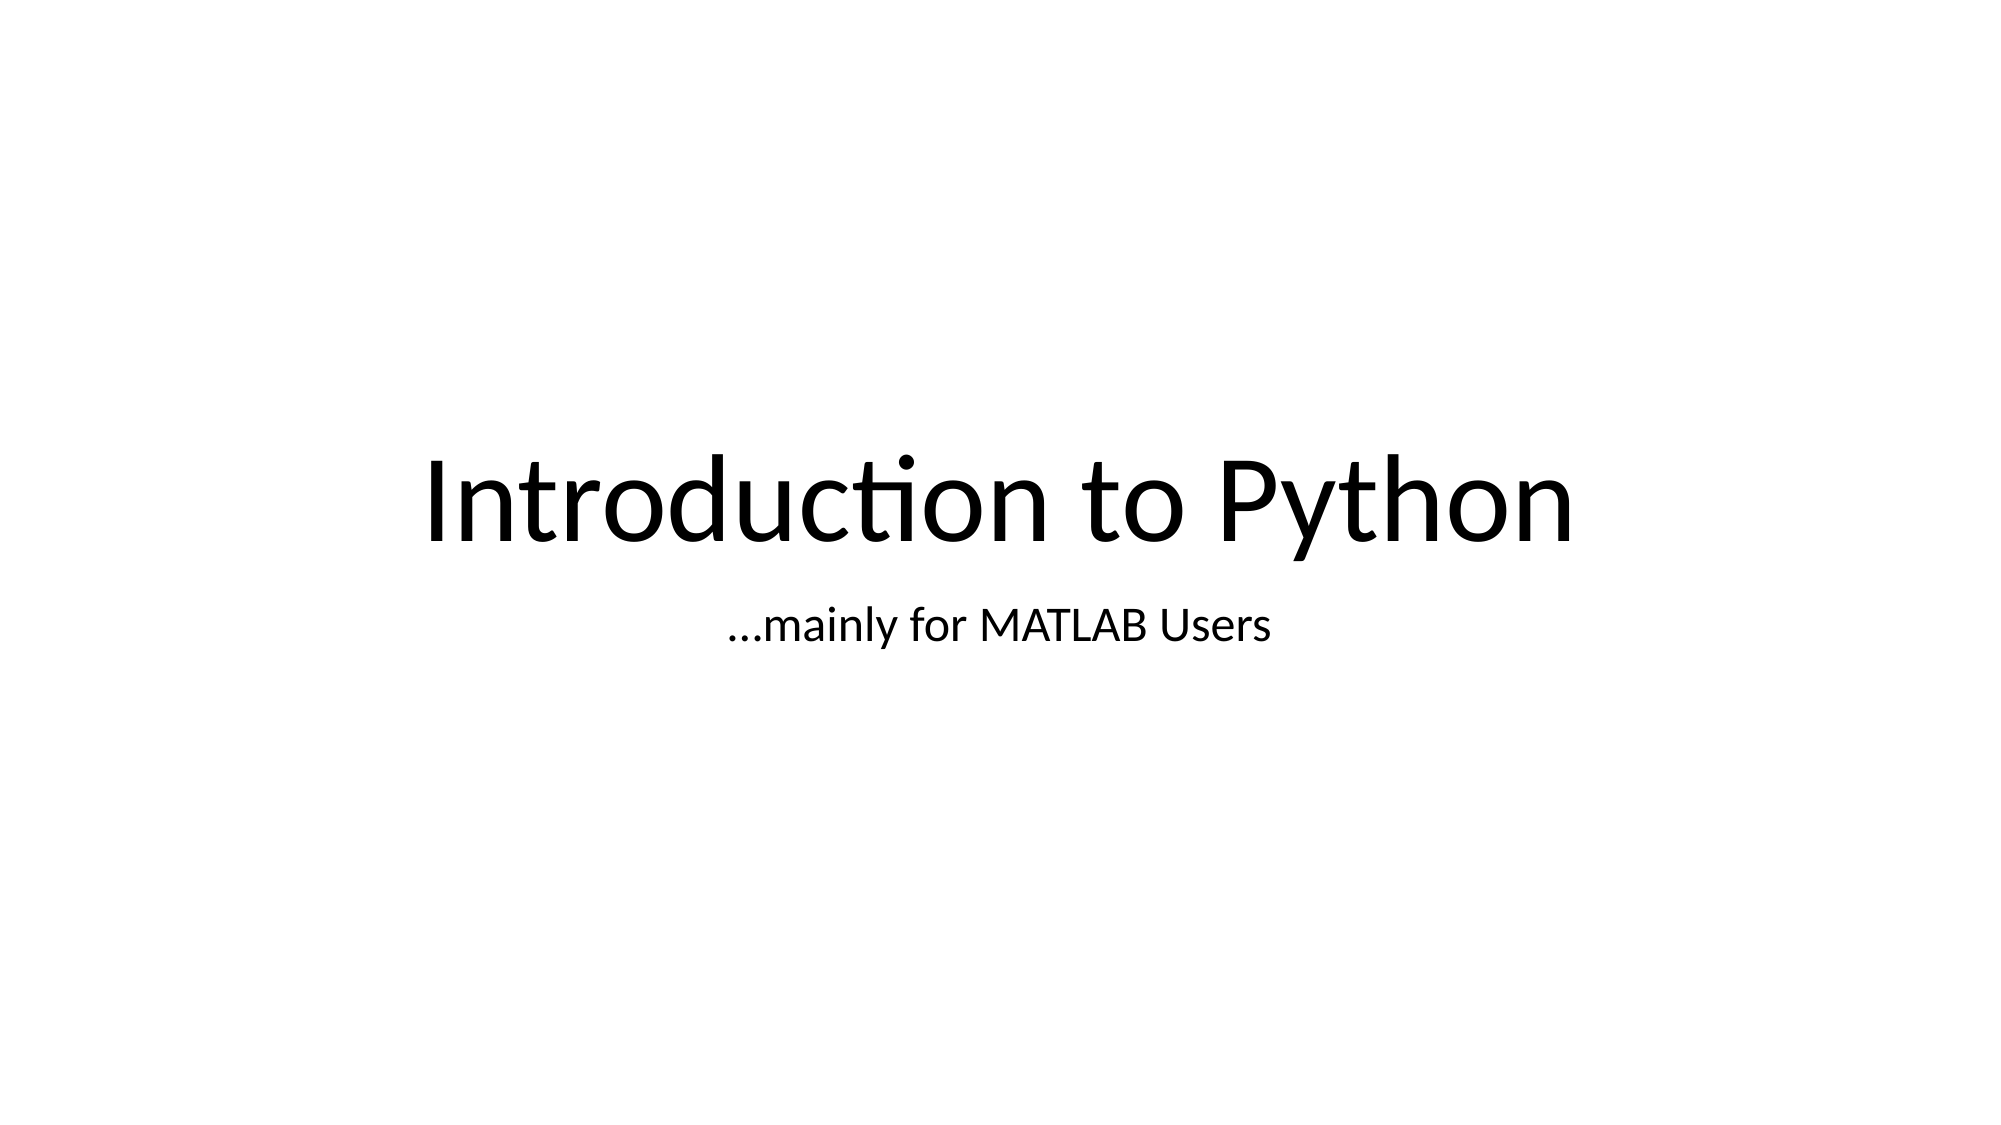

# Introduction to Python
…mainly for MATLAB Users